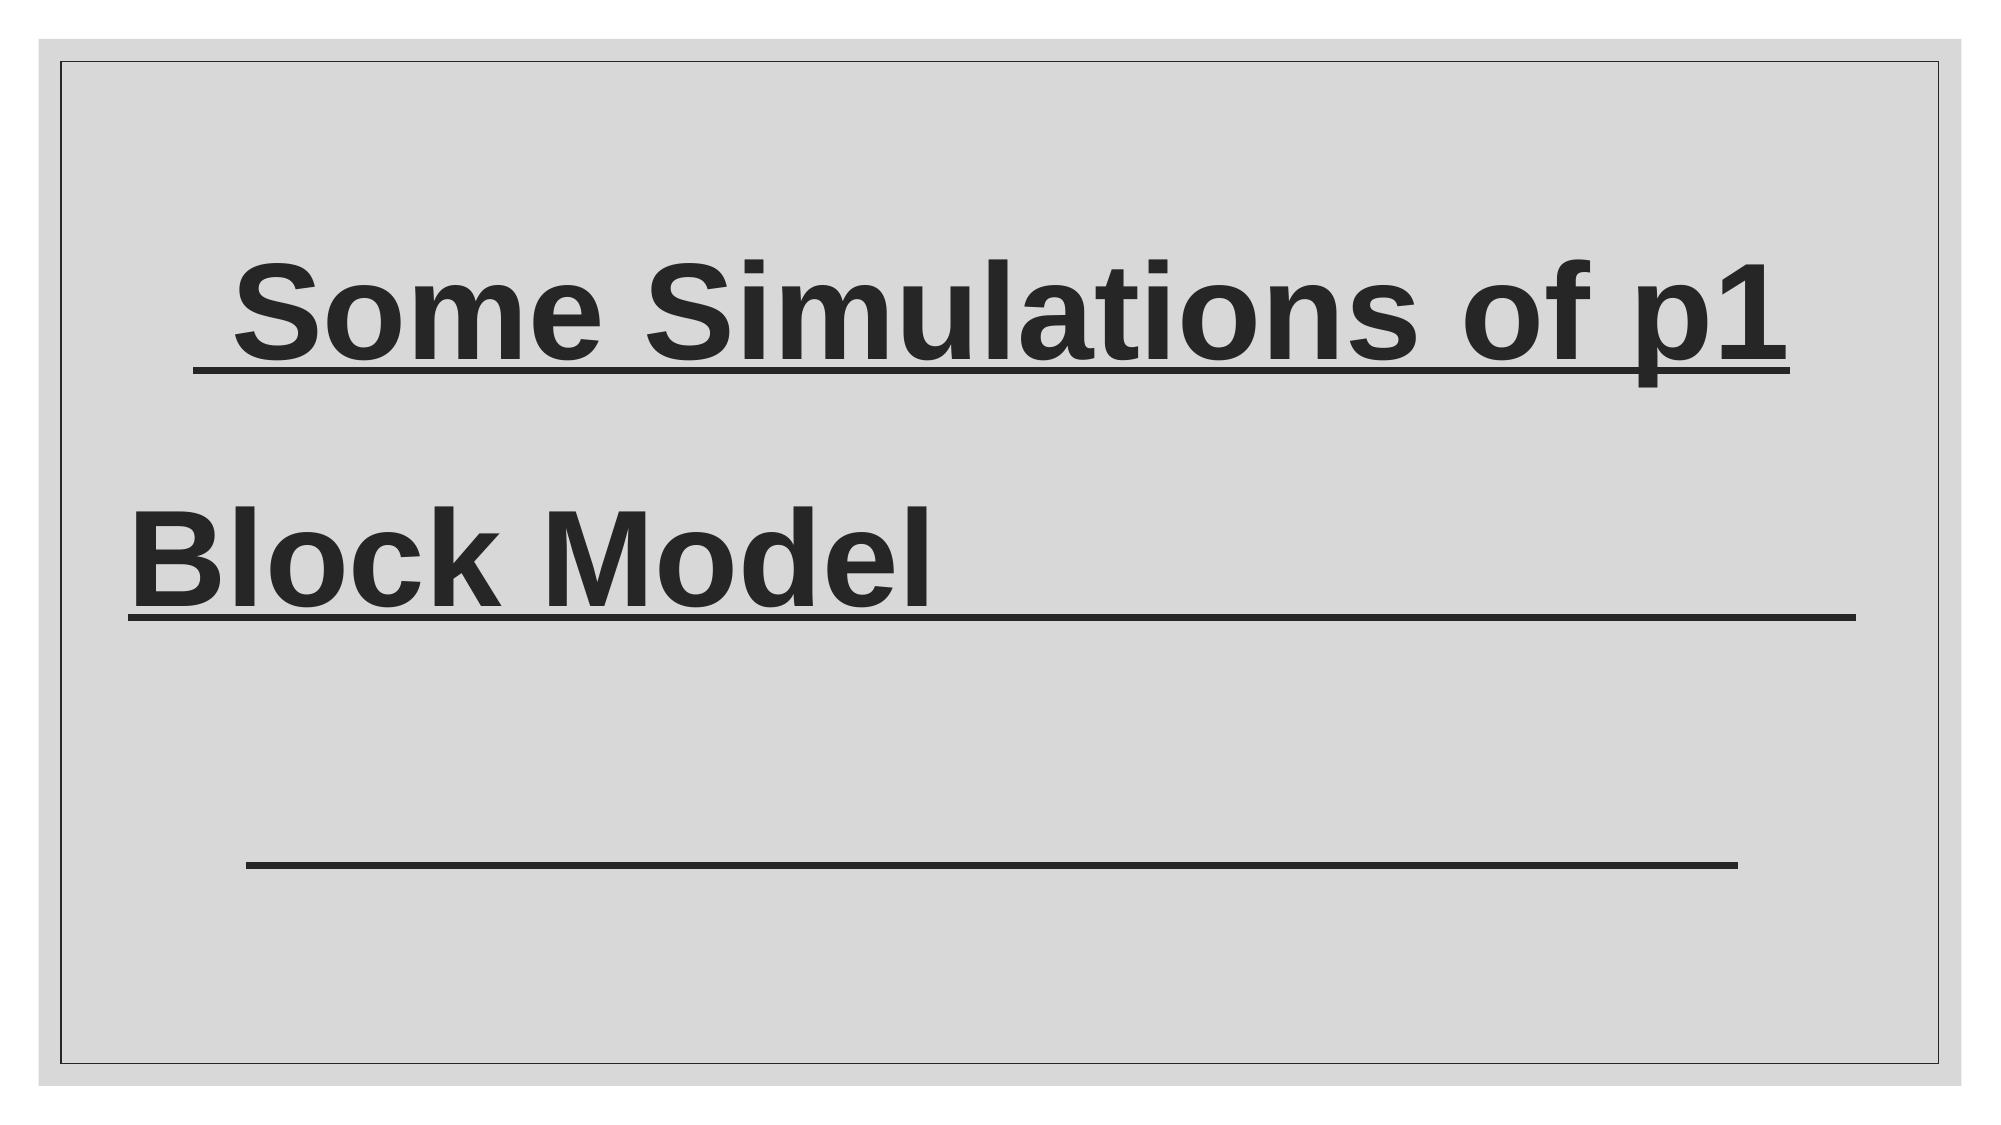

# Some Simulations of p1 Block Model